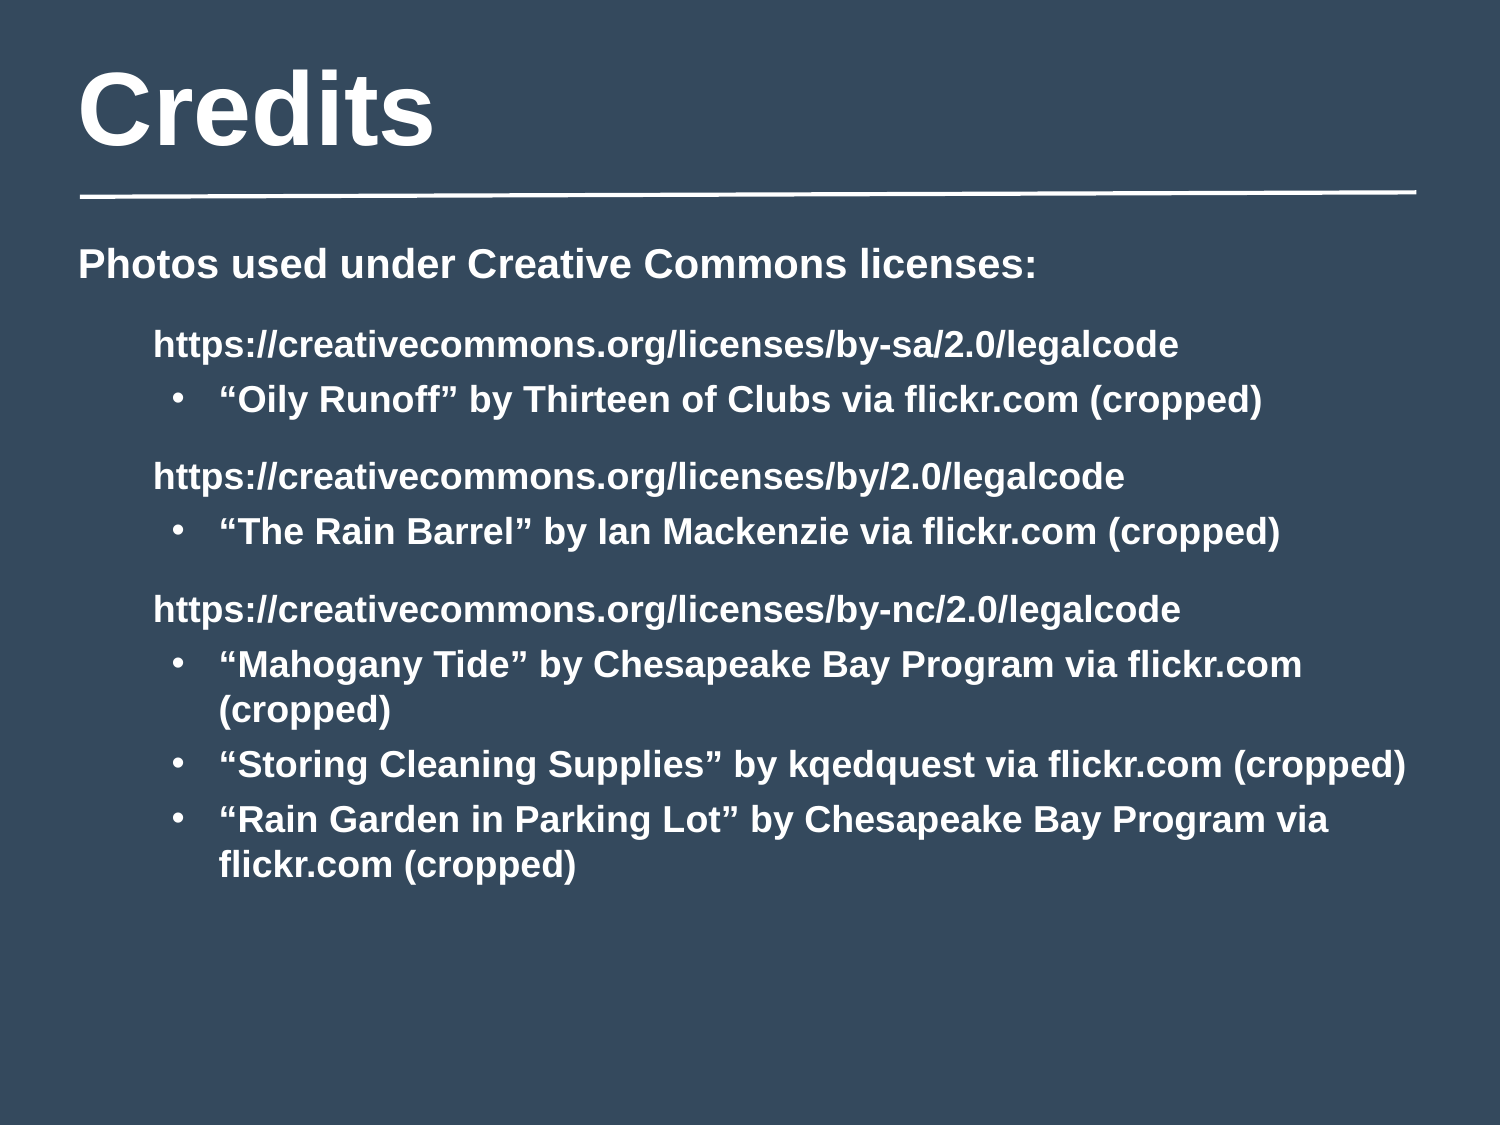

Credits
Photos used under Creative Commons licenses:
https://creativecommons.org/licenses/by-sa/2.0/legalcode
“Oily Runoff” by Thirteen of Clubs via flickr.com (cropped)
https://creativecommons.org/licenses/by/2.0/legalcode
“The Rain Barrel” by Ian Mackenzie via flickr.com (cropped)
https://creativecommons.org/licenses/by-nc/2.0/legalcode
“Mahogany Tide” by Chesapeake Bay Program via flickr.com (cropped)
“Storing Cleaning Supplies” by kqedquest via flickr.com (cropped)
“Rain Garden in Parking Lot” by Chesapeake Bay Program via flickr.com (cropped)